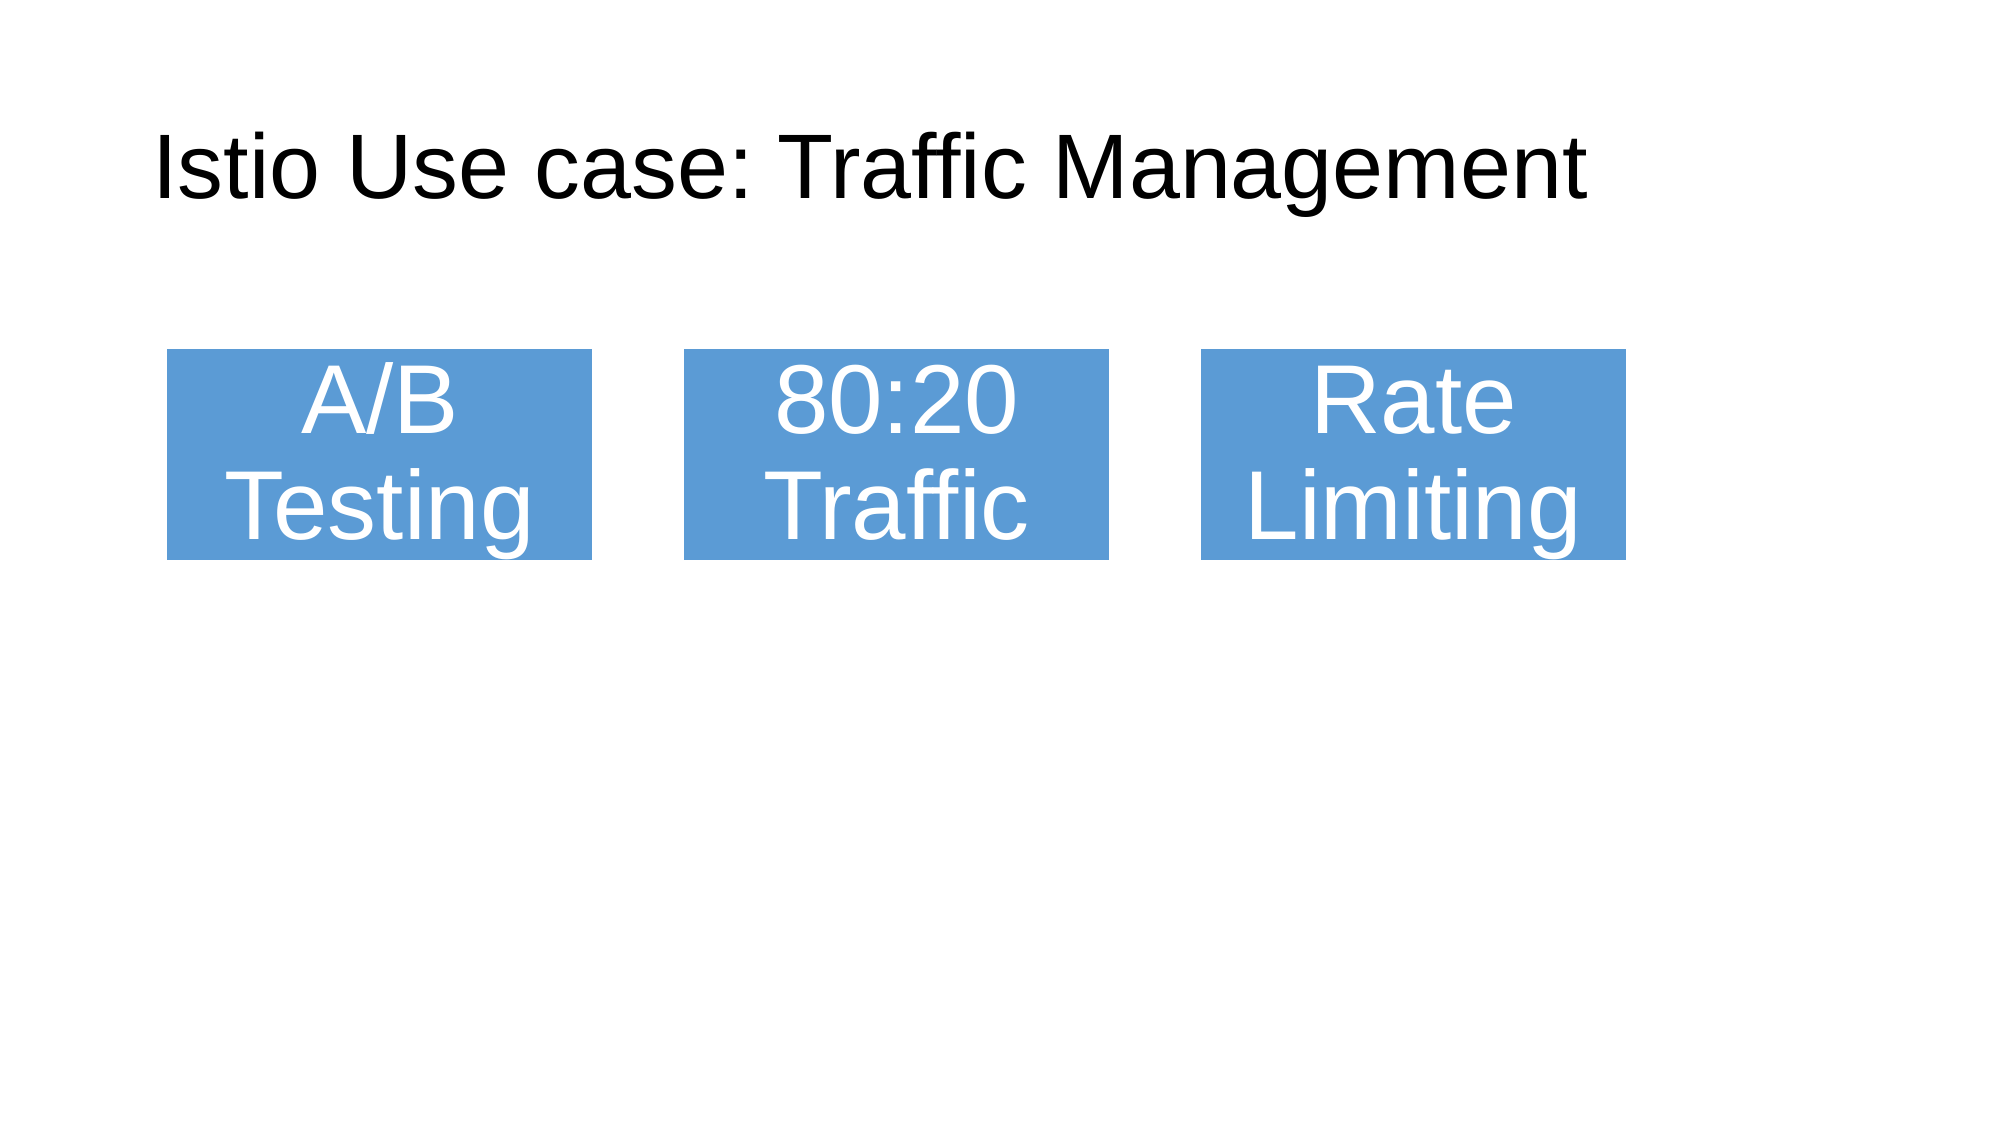

# Istio Use case: Traffic Management
A/B Testing
80:20 Traffic
Rate Limiting